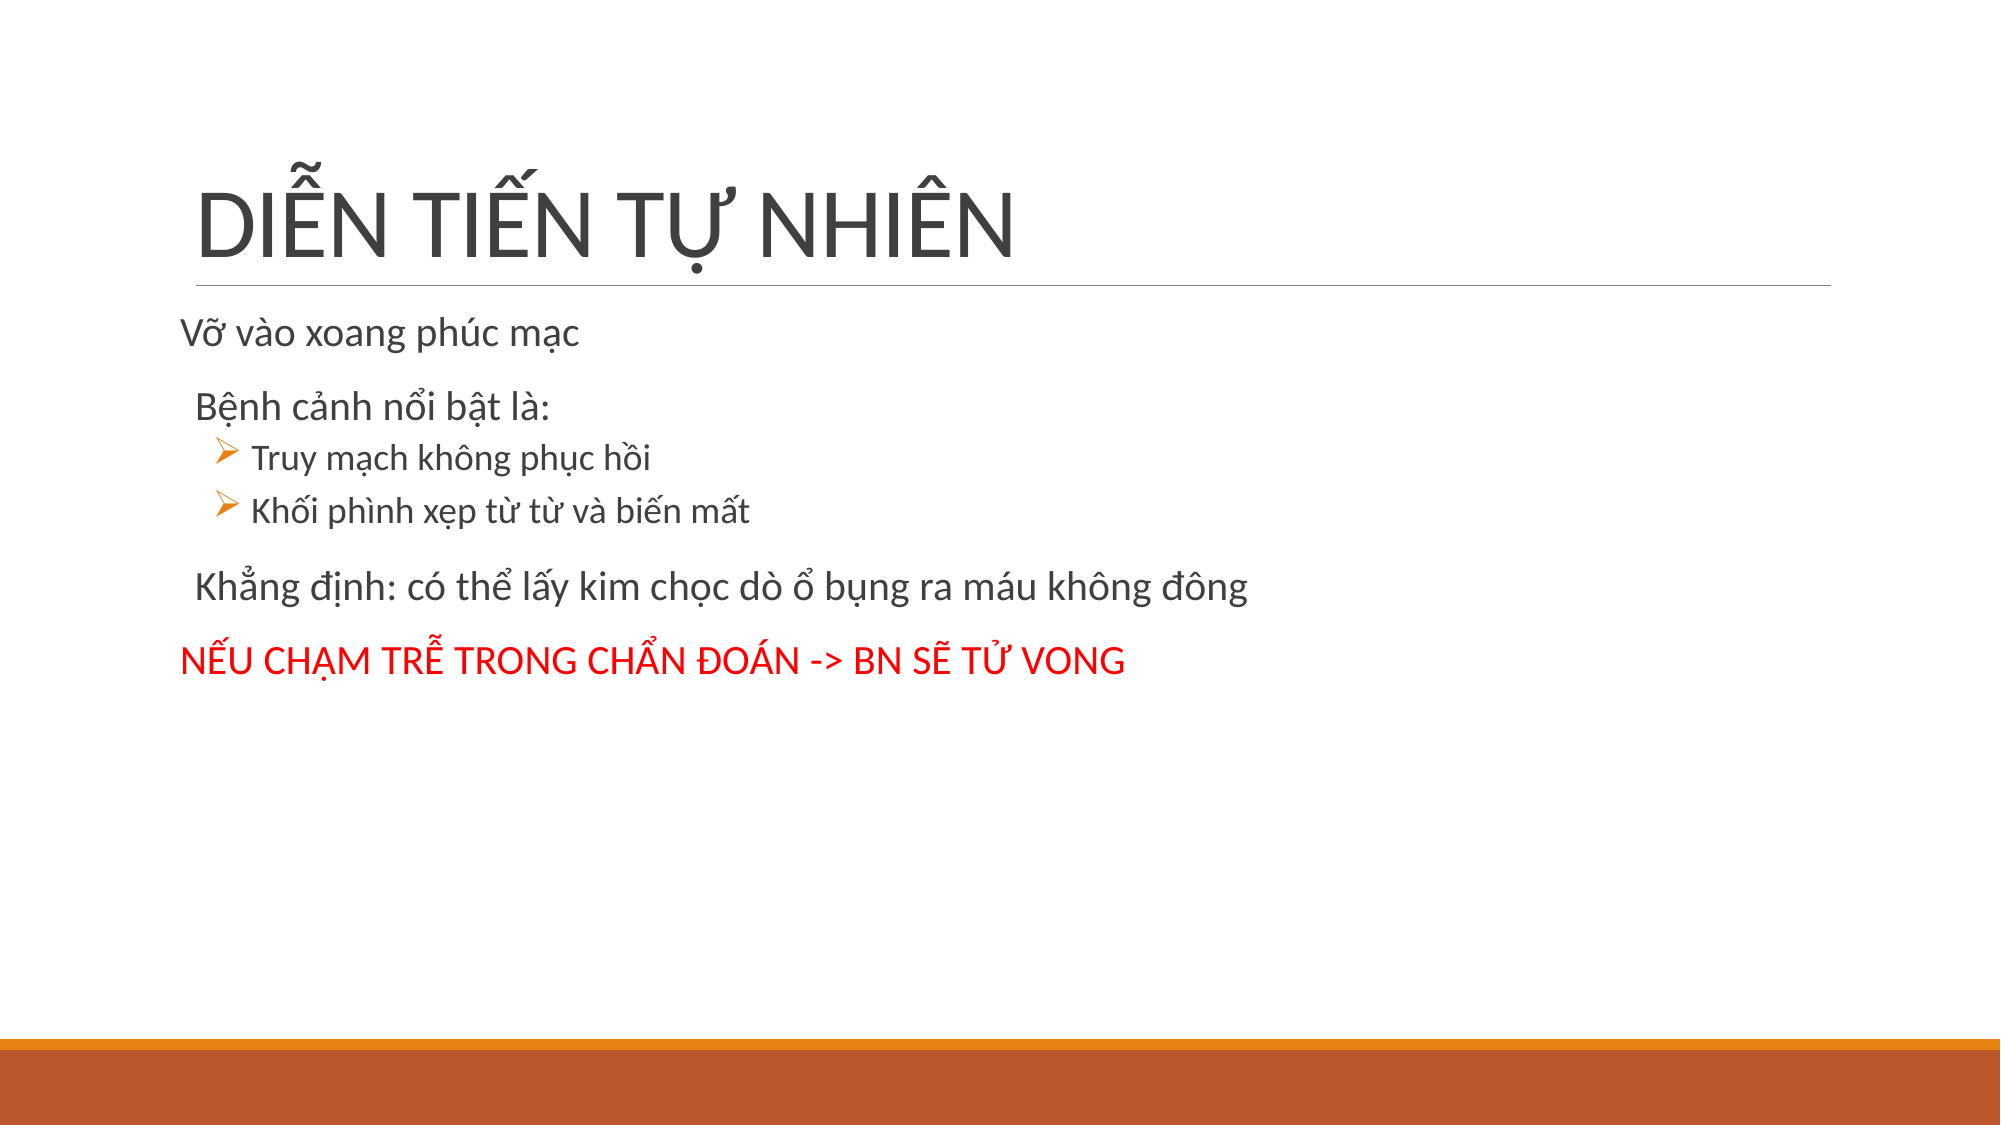

# DIỄN TIẾN TỰ NHIÊN
Vỡ vào xoang phúc mạc
Bệnh cảnh nổi bật là:
 Truy mạch không phục hồi
 Khối phình xẹp từ từ và biến mất
Khẳng định: có thể lấy kim chọc dò ổ bụng ra máu không đông
NẾU CHẬM TRỄ TRONG CHẨN ĐOÁN -> BN SẼ TỬ VONG